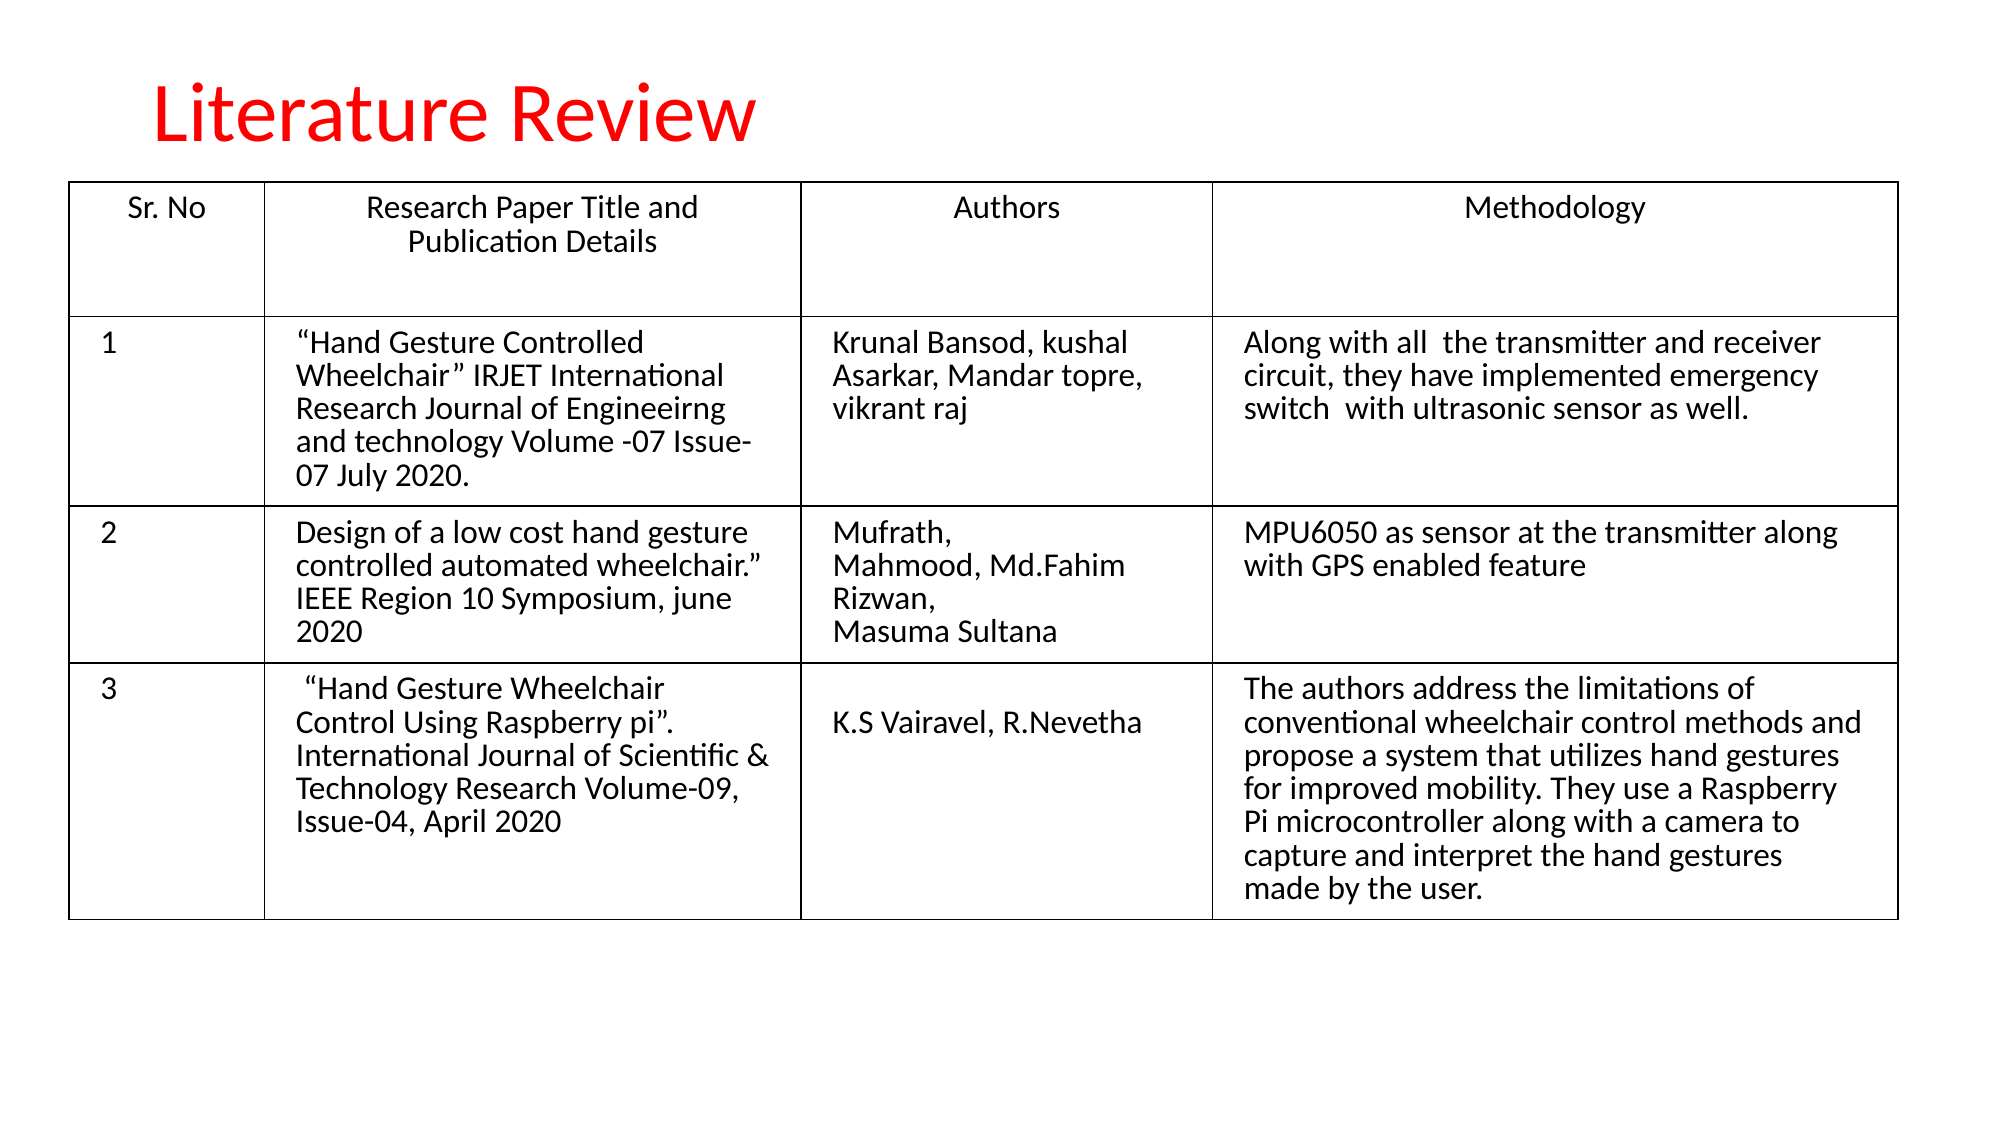

# Literature Review
| Sr. No | Research Paper Title and Publication Details | Authors | Methodology |
| --- | --- | --- | --- |
| 1 | “Hand Gesture Controlled Wheelchair” IRJET International Research Journal of Engineeirng and technology Volume -07 Issue- 07 July 2020. | Krunal Bansod, kushal Asarkar, Mandar topre, vikrant raj | Along with all the transmitter and receiver circuit, they have implemented emergency switch with ultrasonic sensor as well. |
| 2 | Design of a low cost hand gesture controlled automated wheelchair.” IEEE Region 10 Symposium, june 2020 | Mufrath, Mahmood, Md.Fahim Rizwan, Masuma Sultana | MPU6050 as sensor at the transmitter along with GPS enabled feature |
| 3 | “Hand Gesture Wheelchair Control Using Raspberry pi”. International Journal of Scientific & Technology Research Volume-09, Issue-04, April 2020 | K.S Vairavel, R.Nevetha | The authors address the limitations of conventional wheelchair control methods and propose a system that utilizes hand gestures for improved mobility. They use a Raspberry Pi microcontroller along with a camera to capture and interpret the hand gestures made by the user. |